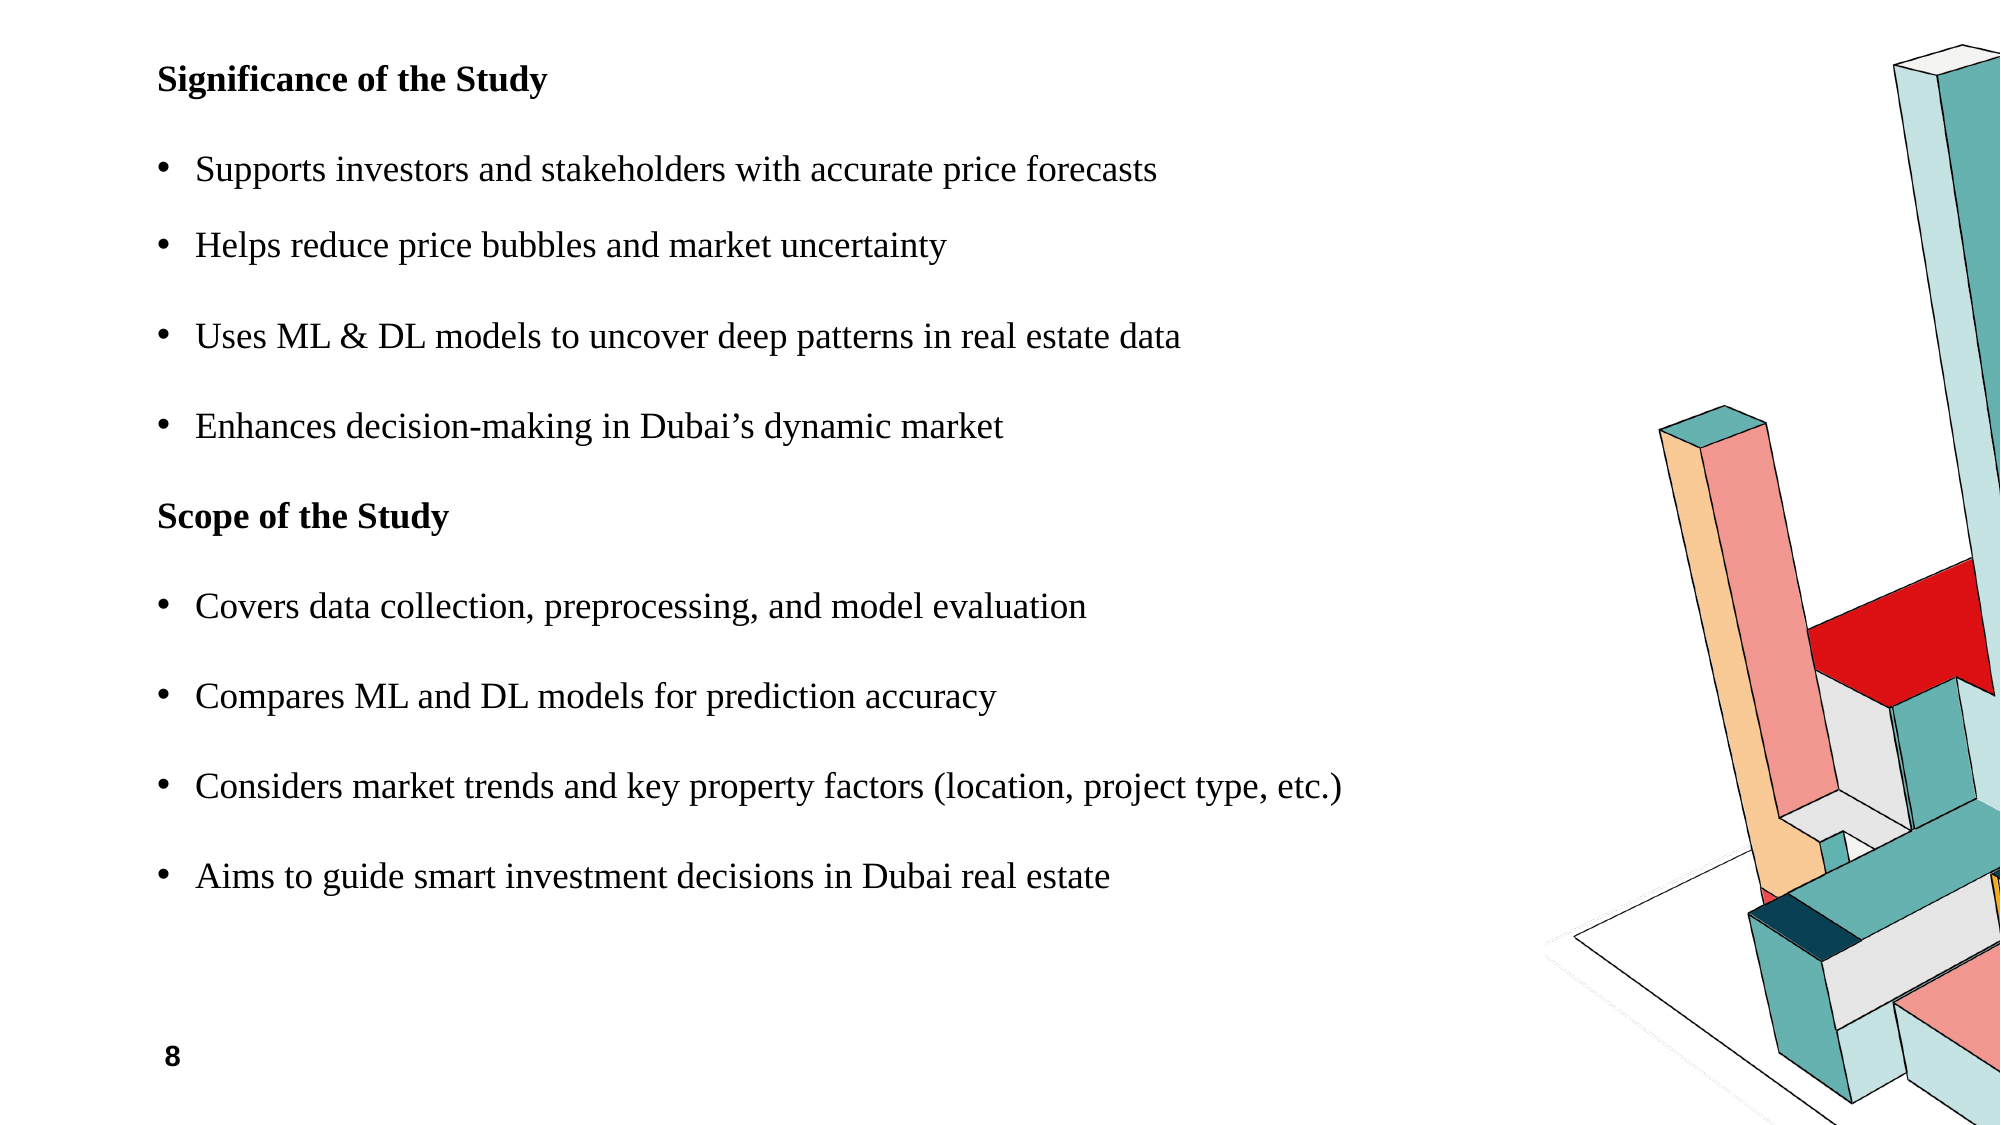

Significance of the Study
Supports investors and stakeholders with accurate price forecasts
Helps reduce price bubbles and market uncertainty
Uses ML & DL models to uncover deep patterns in real estate data
Enhances decision-making in Dubai’s dynamic market
Scope of the Study
Covers data collection, preprocessing, and model evaluation
Compares ML and DL models for prediction accuracy
Considers market trends and key property factors (location, project type, etc.)
Aims to guide smart investment decisions in Dubai real estate

8